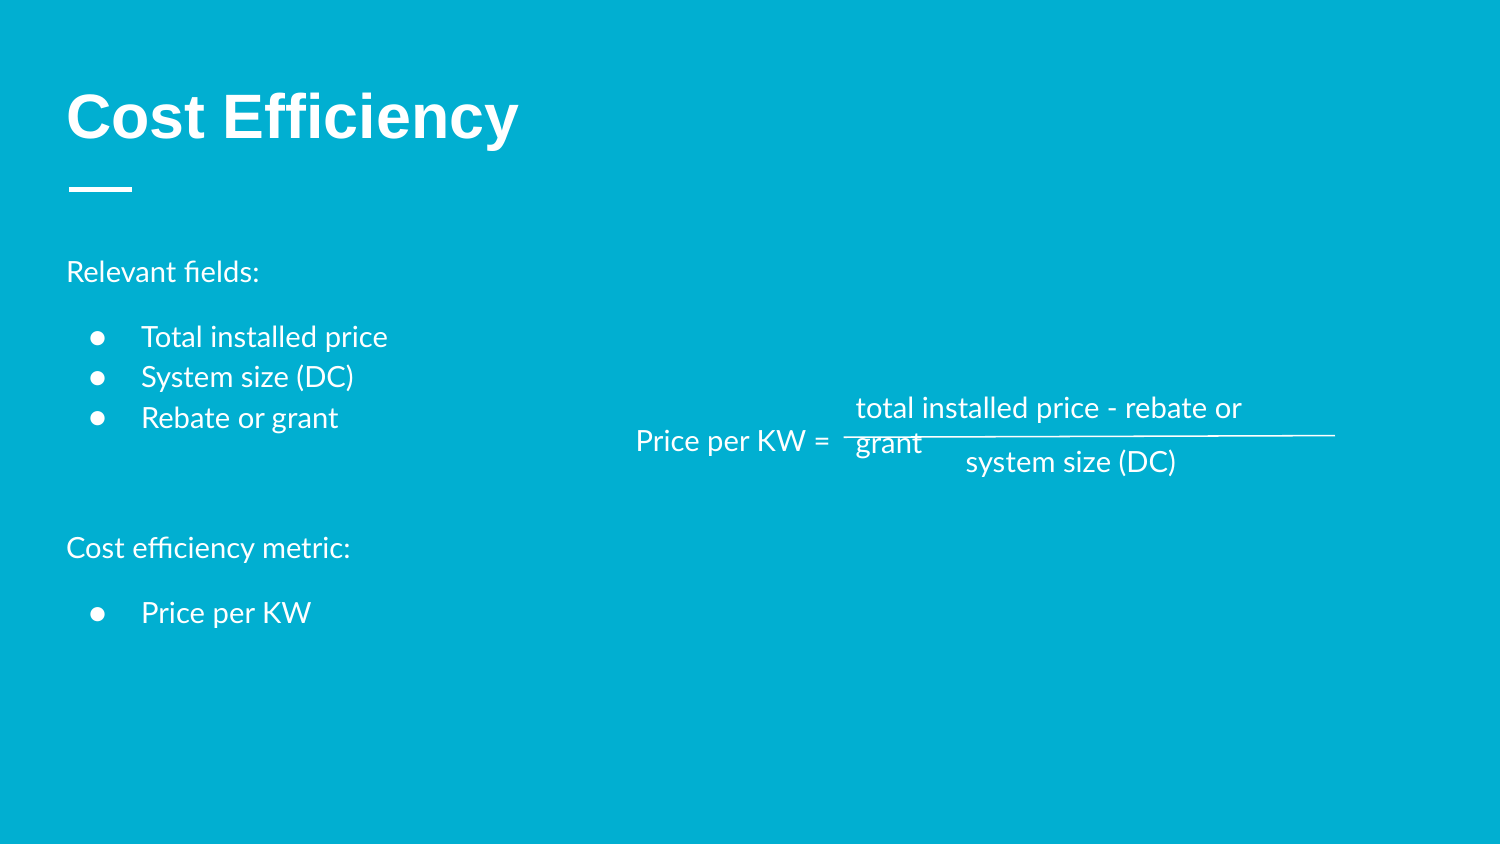

# Cost Efficiency
Relevant fields:
Total installed price
System size (DC)
Rebate or grant

Cost efficiency metric:
Price per KW
total installed price - rebate or grant
Price per KW =
system size (DC)